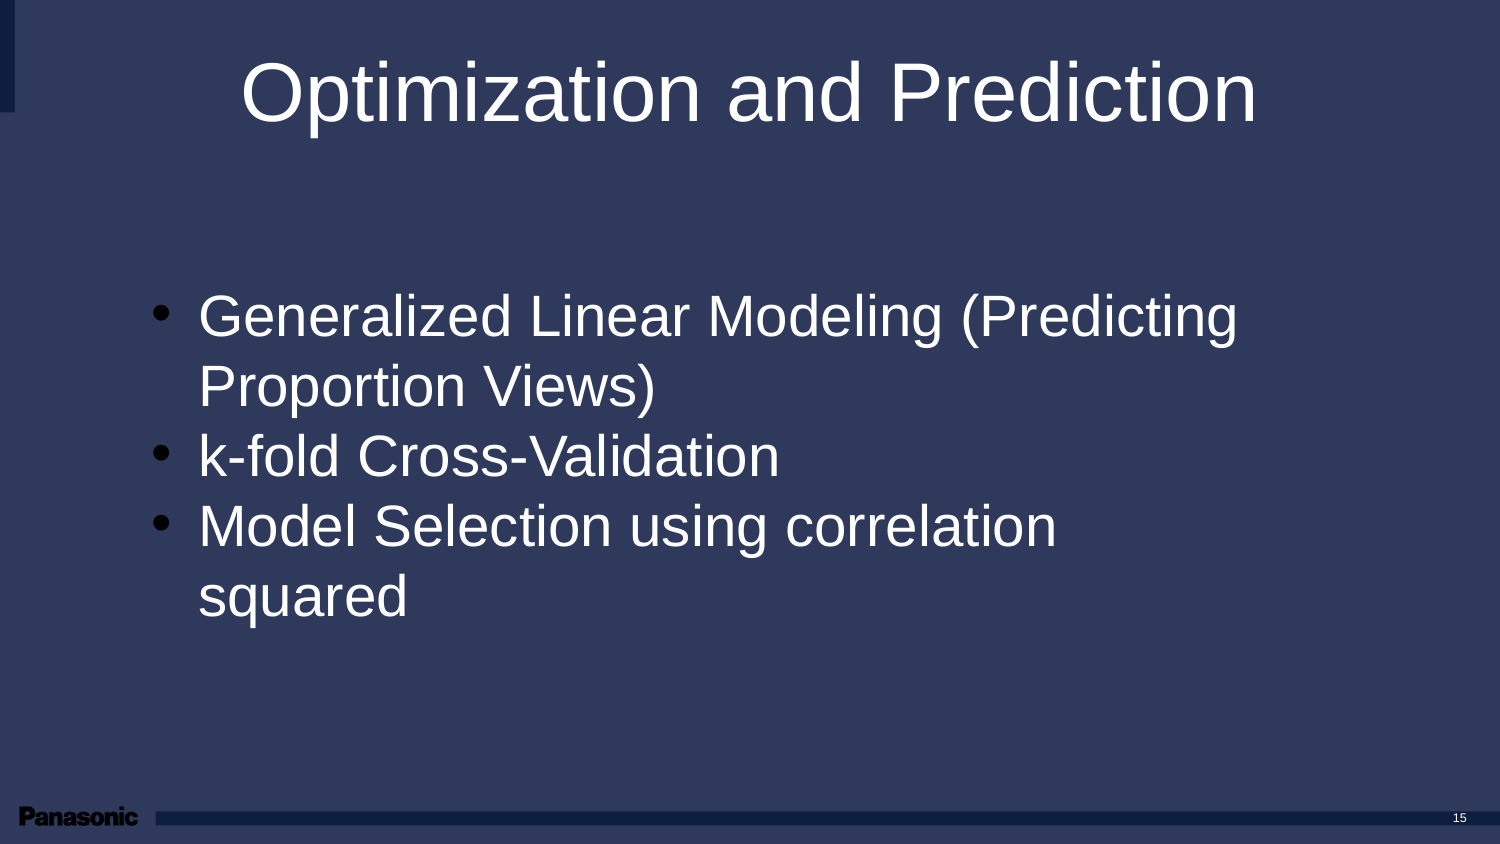

# Optimization and Prediction
Generalized Linear Modeling (Predicting Proportion Views)
k-fold Cross-Validation
Model Selection using correlation squared
15